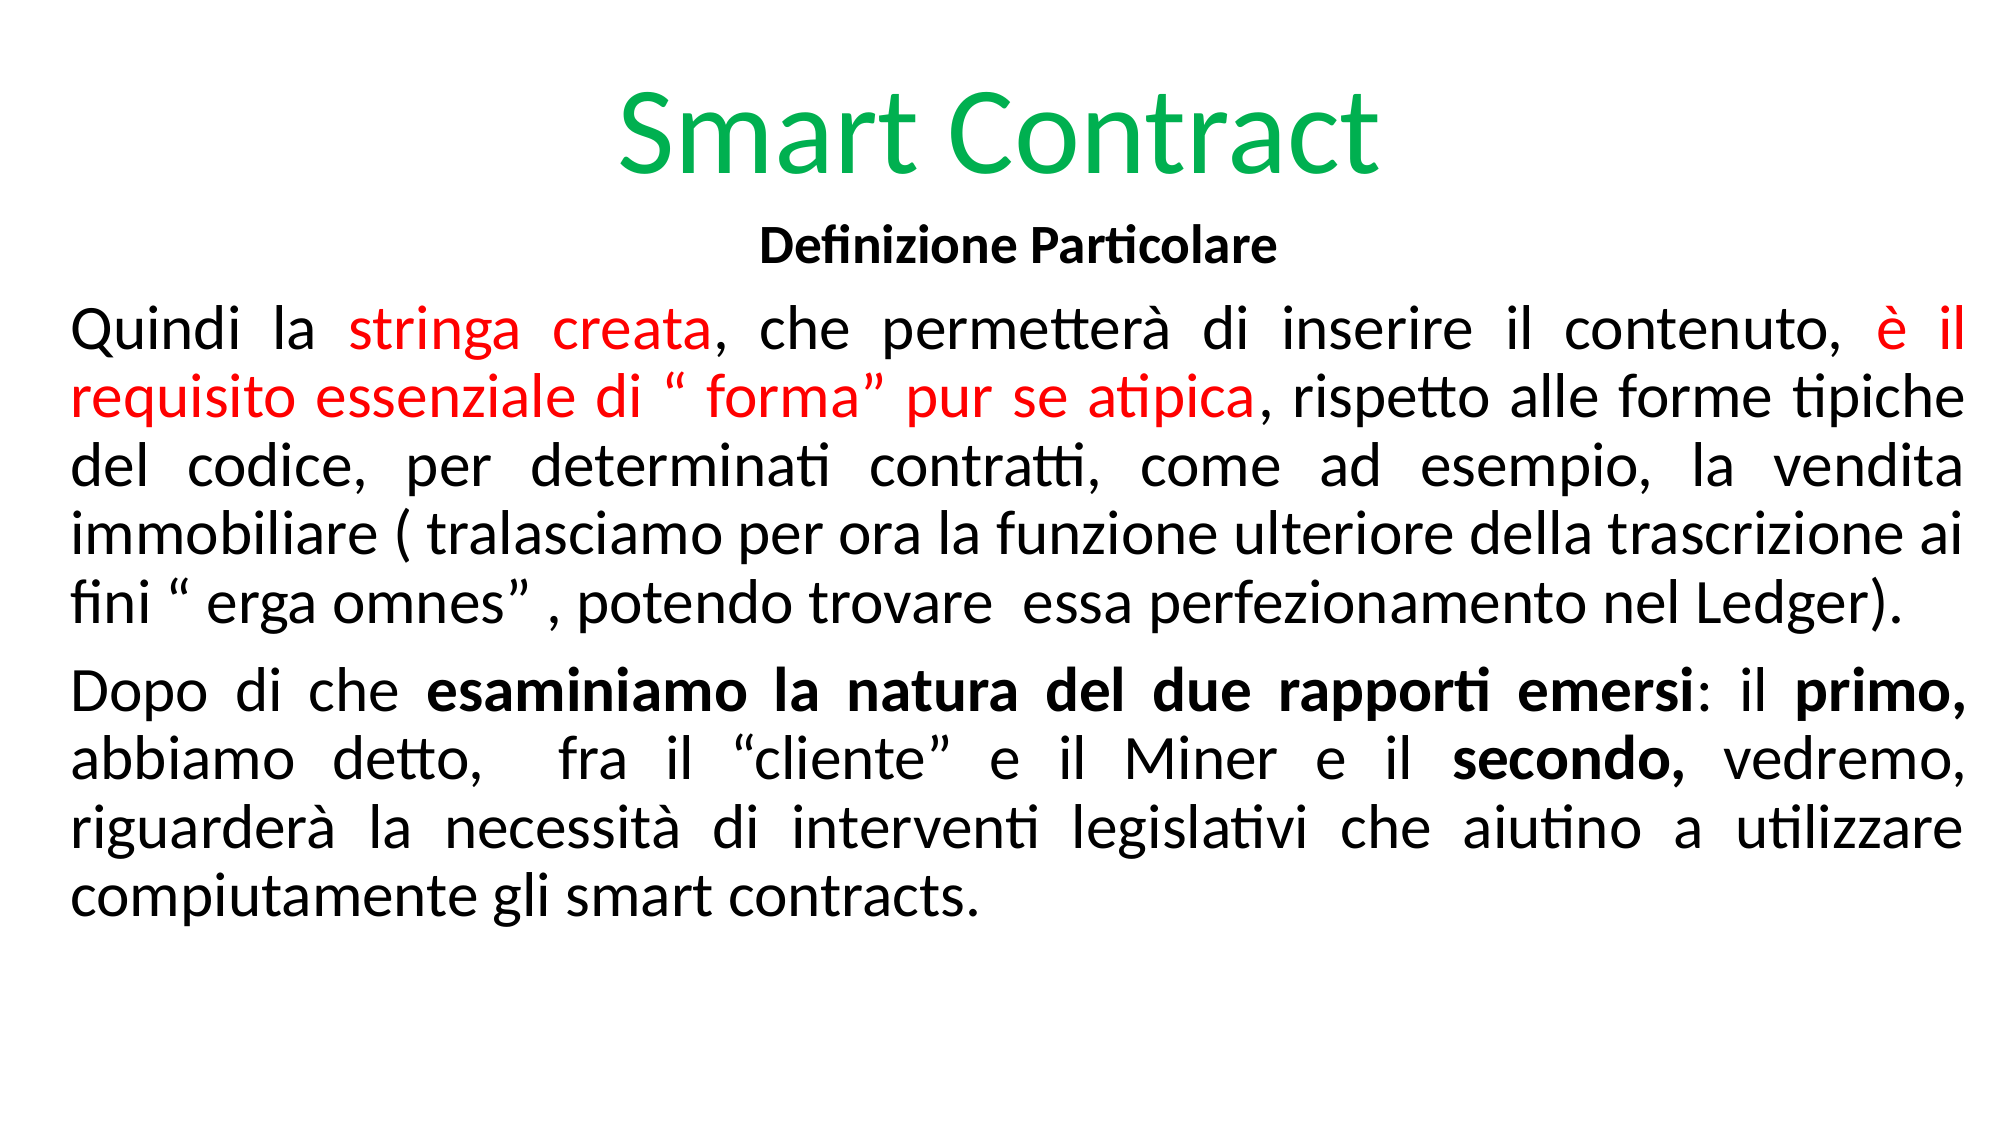

# Smart Contract
Definizione Particolare
Quindi la stringa creata, che permetterà di inserire il contenuto, è il requisito essenziale di “ forma” pur se atipica, rispetto alle forme tipiche del codice, per determinati contratti, come ad esempio, la vendita immobiliare ( tralasciamo per ora la funzione ulteriore della trascrizione ai fini “ erga omnes” , potendo trovare  essa perfezionamento nel Ledger).
Dopo di che esaminiamo la natura del due rapporti emersi: il primo, abbiamo detto,  fra il “cliente” e il Miner e il secondo, vedremo, riguarderà la necessità di interventi legislativi che aiutino a utilizzare compiutamente gli smart contracts.